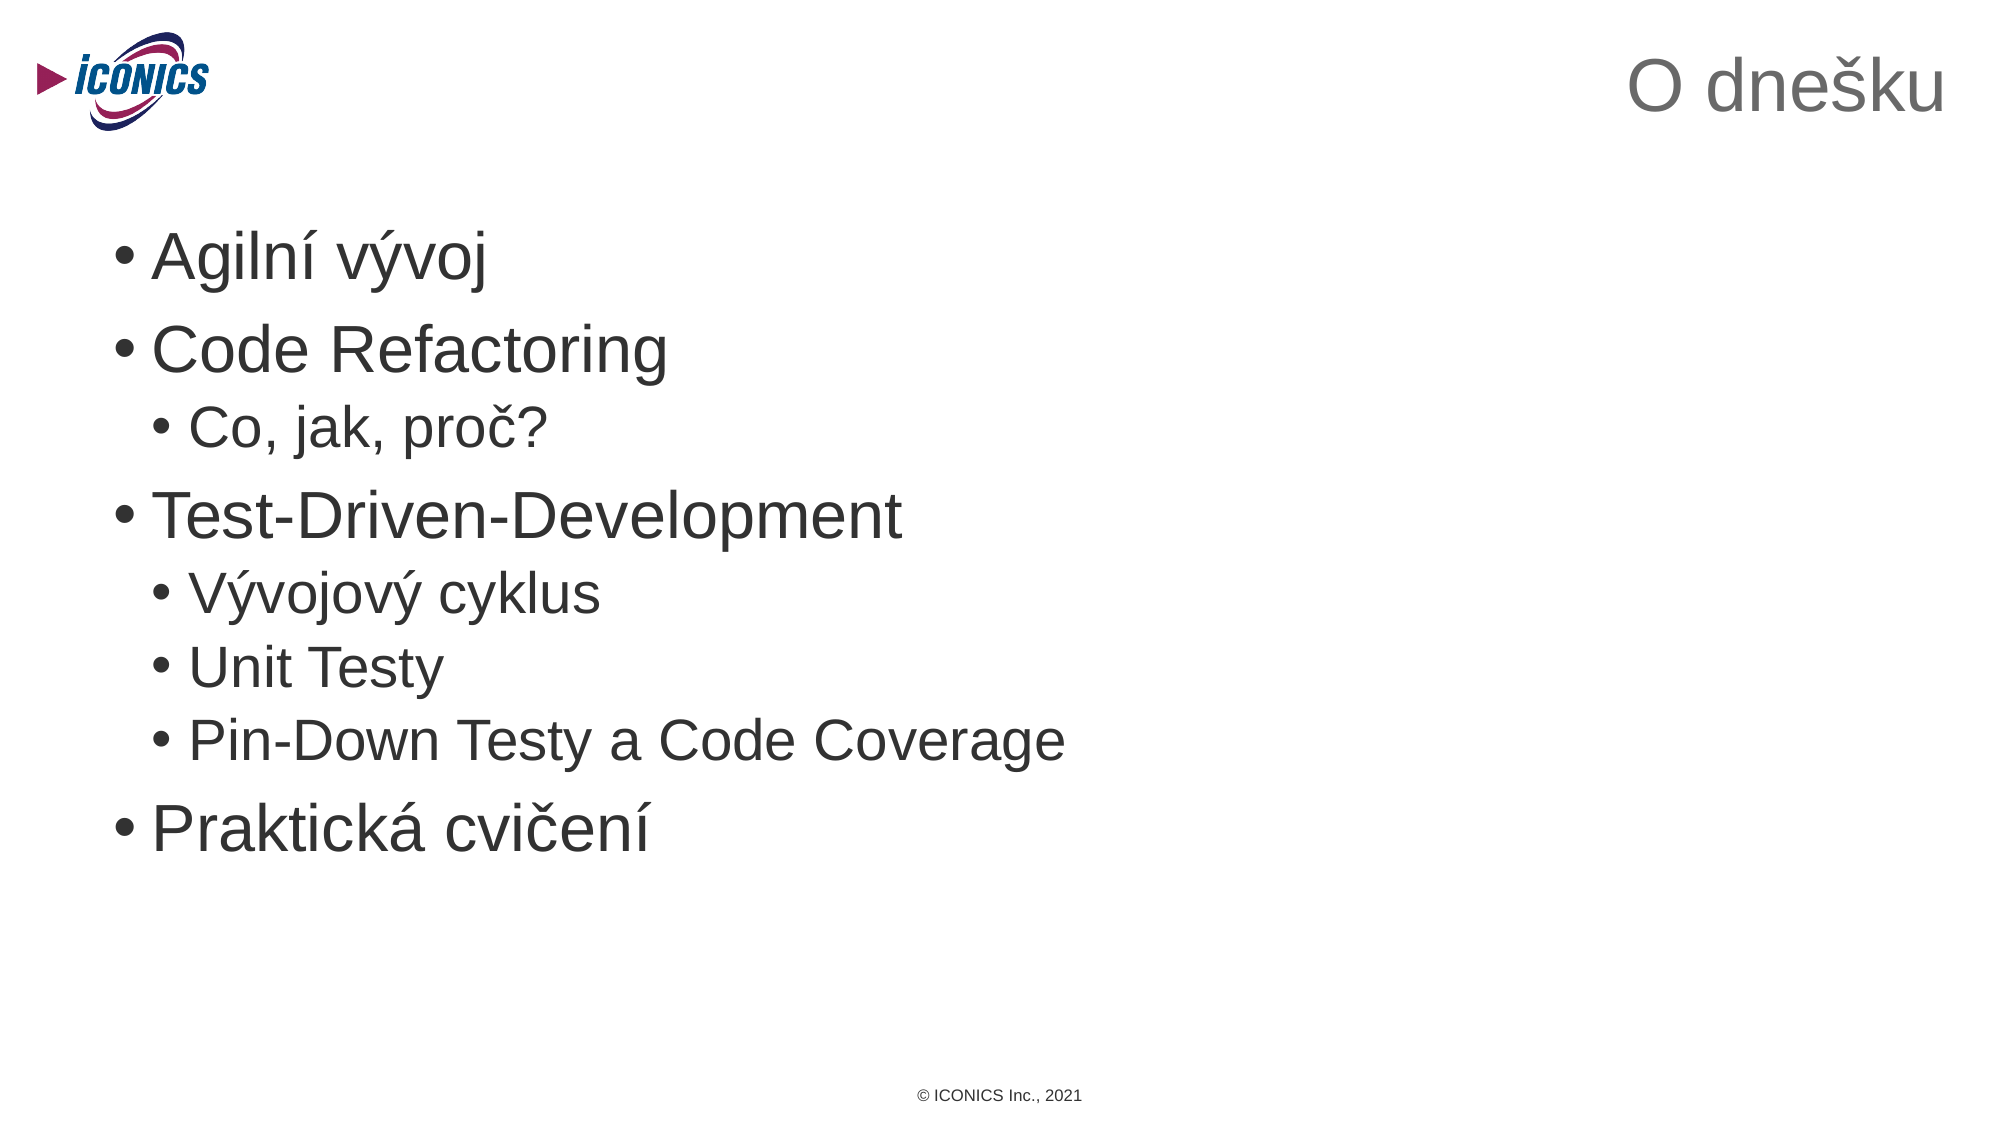

# O dnešku
Agilní vývoj
Code Refactoring
Co, jak, proč?
Test-Driven-Development
Vývojový cyklus
Unit Testy
Pin-Down Testy a Code Coverage
Praktická cvičení